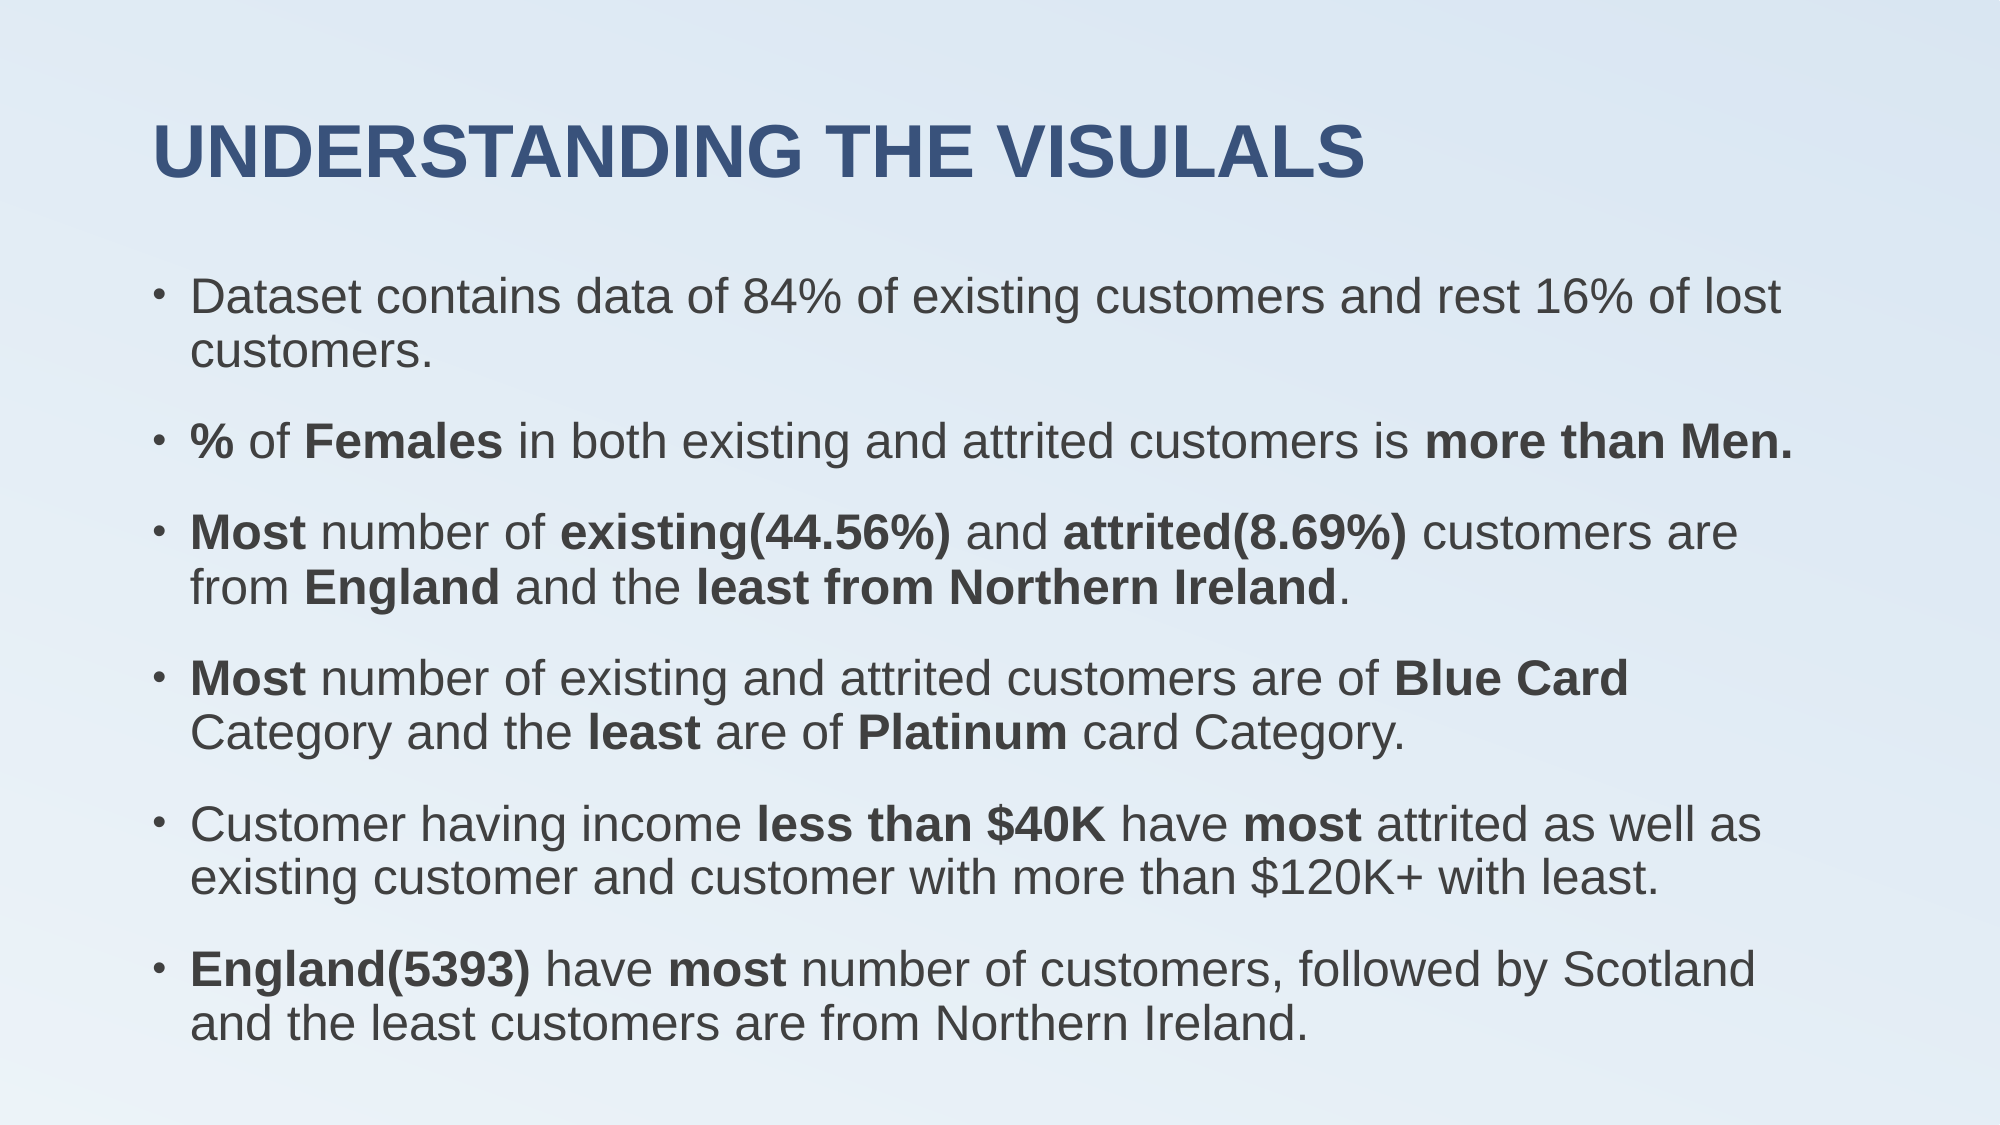

# UNDERSTANDING THE VISULALS
Dataset contains data of 84% of existing customers and rest 16% of lost customers.
% of Females in both existing and attrited customers is more than Men.
Most number of existing(44.56%) and attrited(8.69%) customers are from England and the least from Northern Ireland.
Most number of existing and attrited customers are of Blue Card Category and the least are of Platinum card Category.
Customer having income less than $40K have most attrited as well as existing customer and customer with more than $120K+ with least.
England(5393) have most number of customers, followed by Scotland and the least customers are from Northern Ireland.